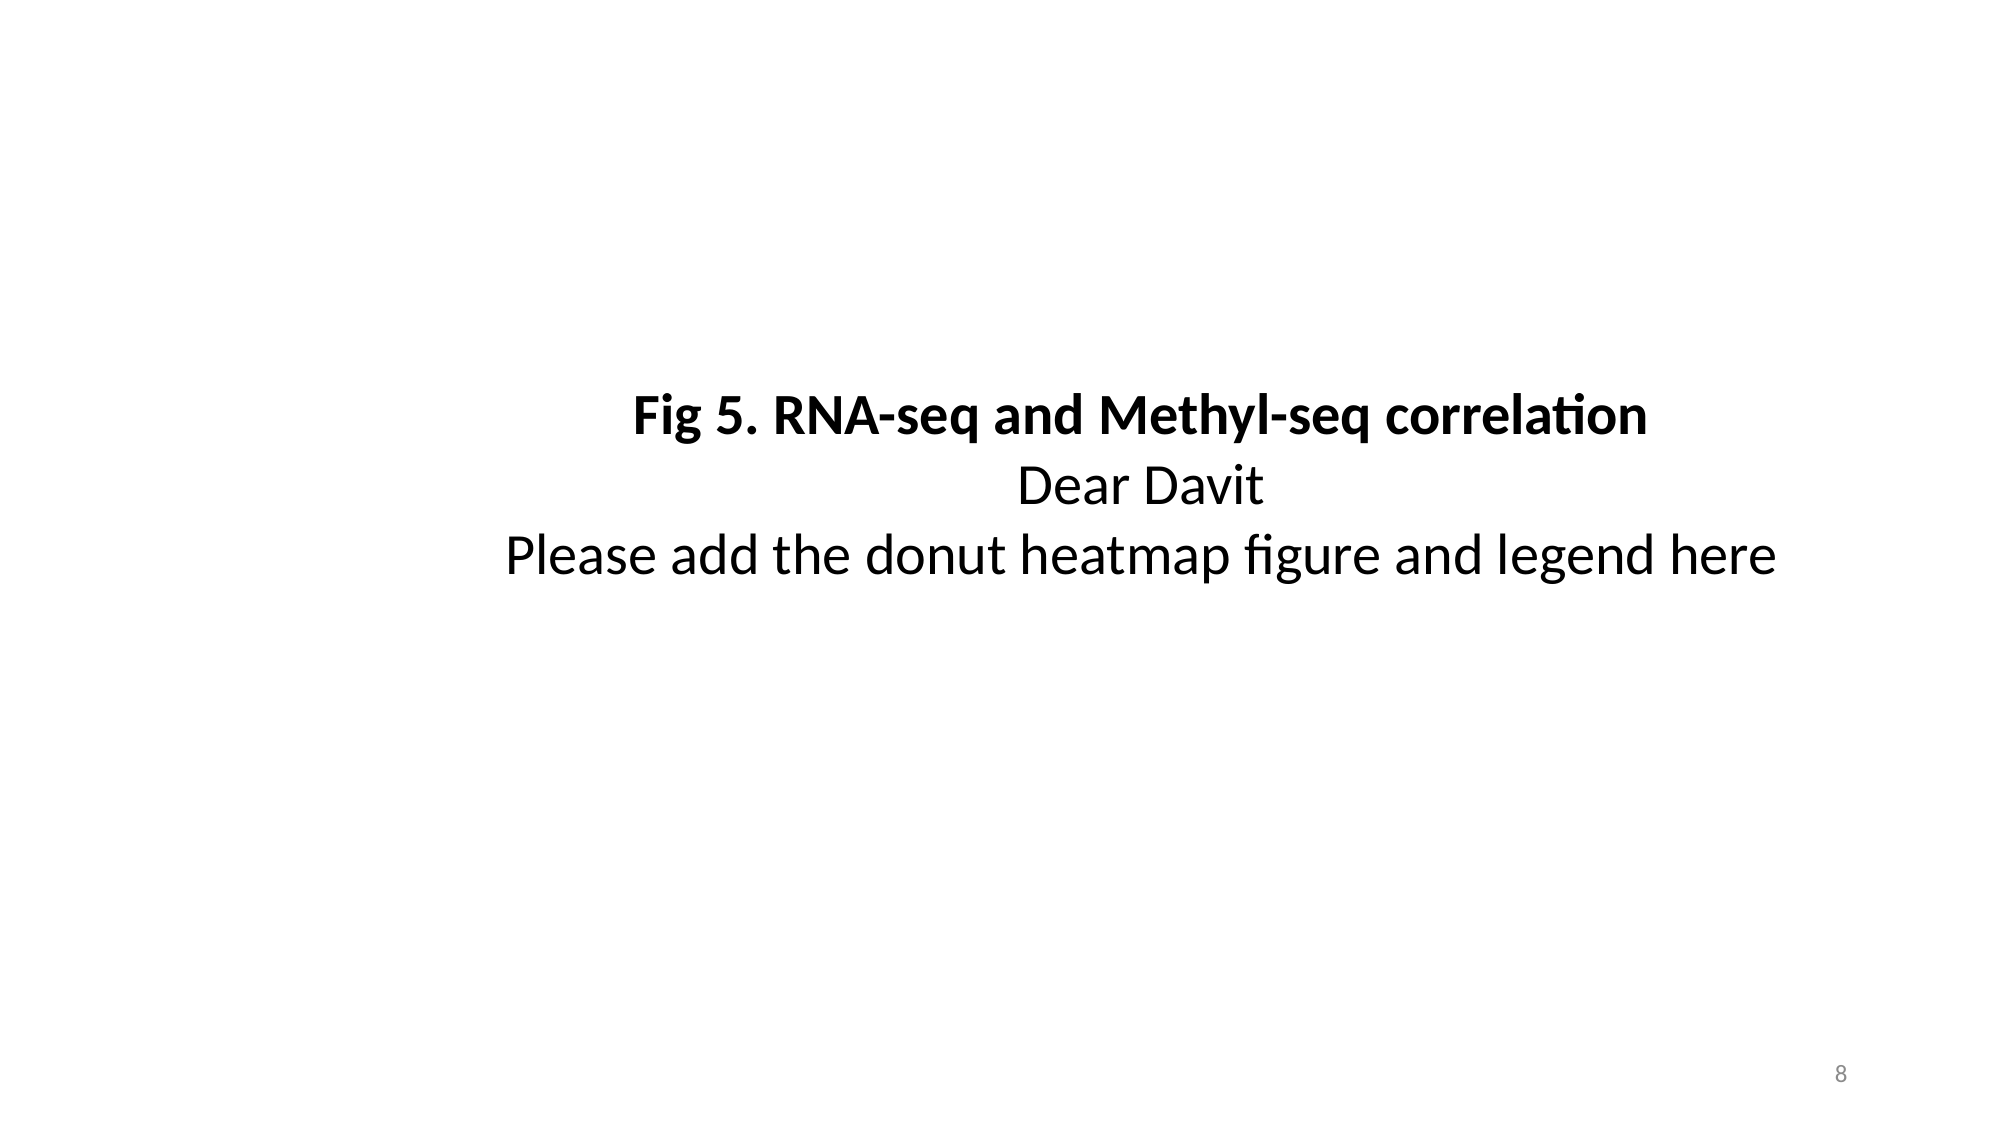

Fig 5. RNA-seq and Methyl-seq correlation
Dear Davit
Please add the donut heatmap figure and legend here

8